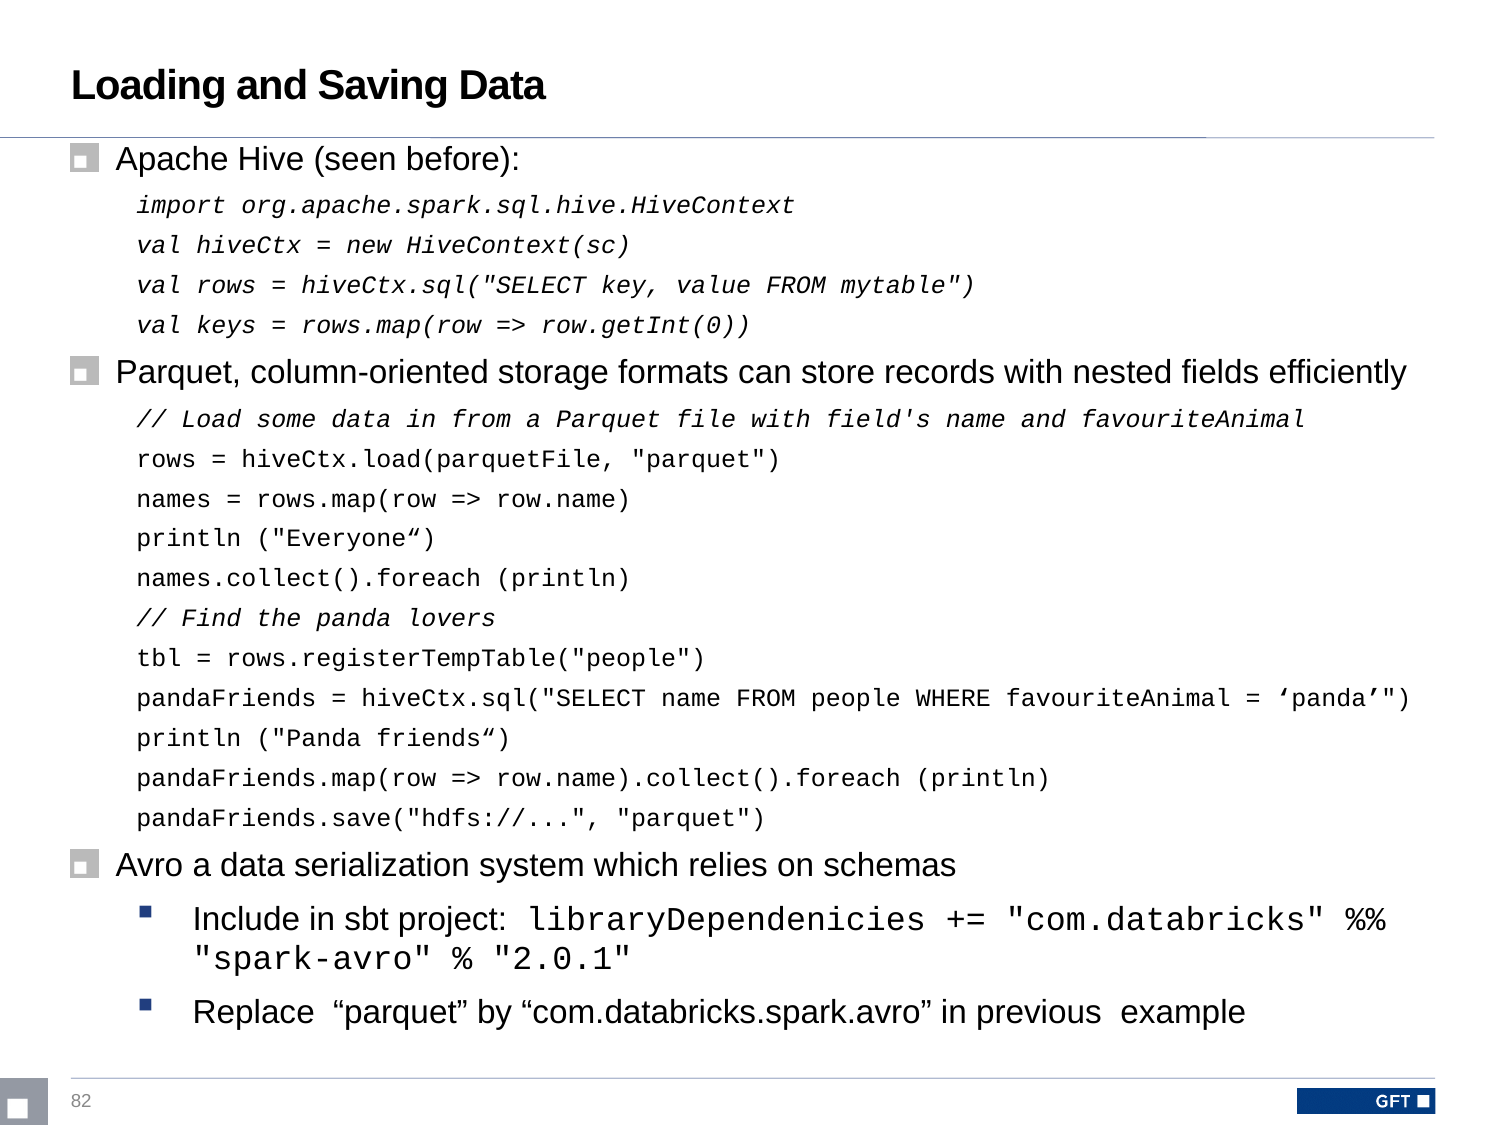

# Loading and Saving Data
Apache Hive (seen before):
import org.apache.spark.sql.hive.HiveContext
val hiveCtx = new HiveContext(sc)
val rows = hiveCtx.sql("SELECT key, value FROM mytable")
val keys = rows.map(row => row.getInt(0))
Parquet, column-oriented storage formats can store records with nested fields efficiently
// Load some data in from a Parquet file with field's name and favouriteAnimal
rows = hiveCtx.load(parquetFile, "parquet")
names = rows.map(row => row.name)
println ("Everyone“)
names.collect().foreach (println)
// Find the panda lovers
tbl = rows.registerTempTable("people")
pandaFriends = hiveCtx.sql("SELECT name FROM people WHERE favouriteAnimal = ‘panda’")
println ("Panda friends“)
pandaFriends.map(row => row.name).collect().foreach (println)
pandaFriends.save("hdfs://...", "parquet")
Avro a data serialization system which relies on schemas
Include in sbt project:  libraryDependenicies += "com.databricks" %% "spark-avro" % "2.0.1"
Replace  “parquet” by “com.databricks.spark.avro” in previous  example

82